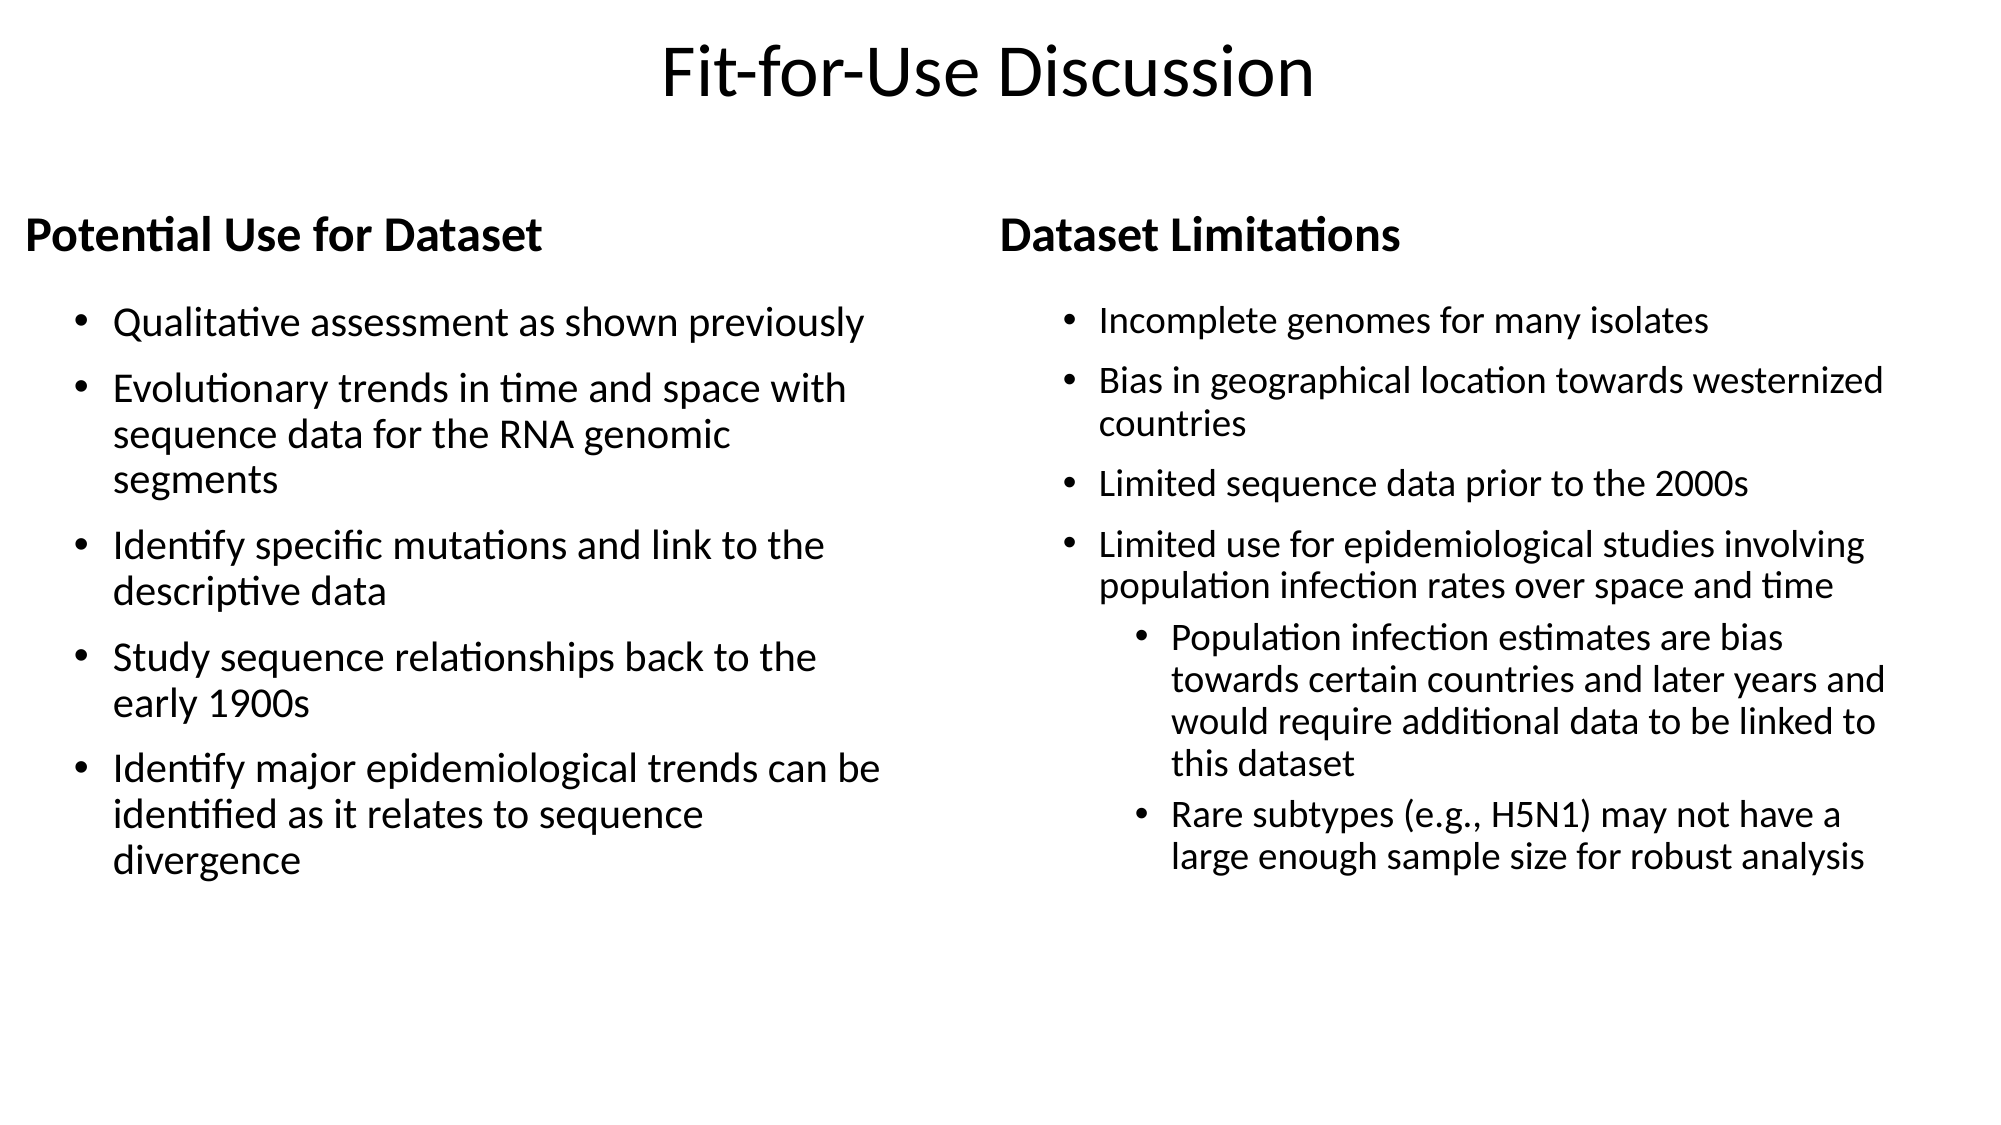

# Fit-for-Use Discussion
Potential Use for Dataset
Dataset Limitations
Qualitative assessment as shown previously
Evolutionary trends in time and space with sequence data for the RNA genomic segments
Identify specific mutations and link to the descriptive data
Study sequence relationships back to the early 1900s
Identify major epidemiological trends can be identified as it relates to sequence divergence

Incomplete genomes for many isolates
Bias in geographical location towards westernized countries
Limited sequence data prior to the 2000s
Limited use for epidemiological studies involving population infection rates over space and time
Population infection estimates are bias towards certain countries and later years and would require additional data to be linked to this dataset
Rare subtypes (e.g., H5N1) may not have a large enough sample size for robust analysis